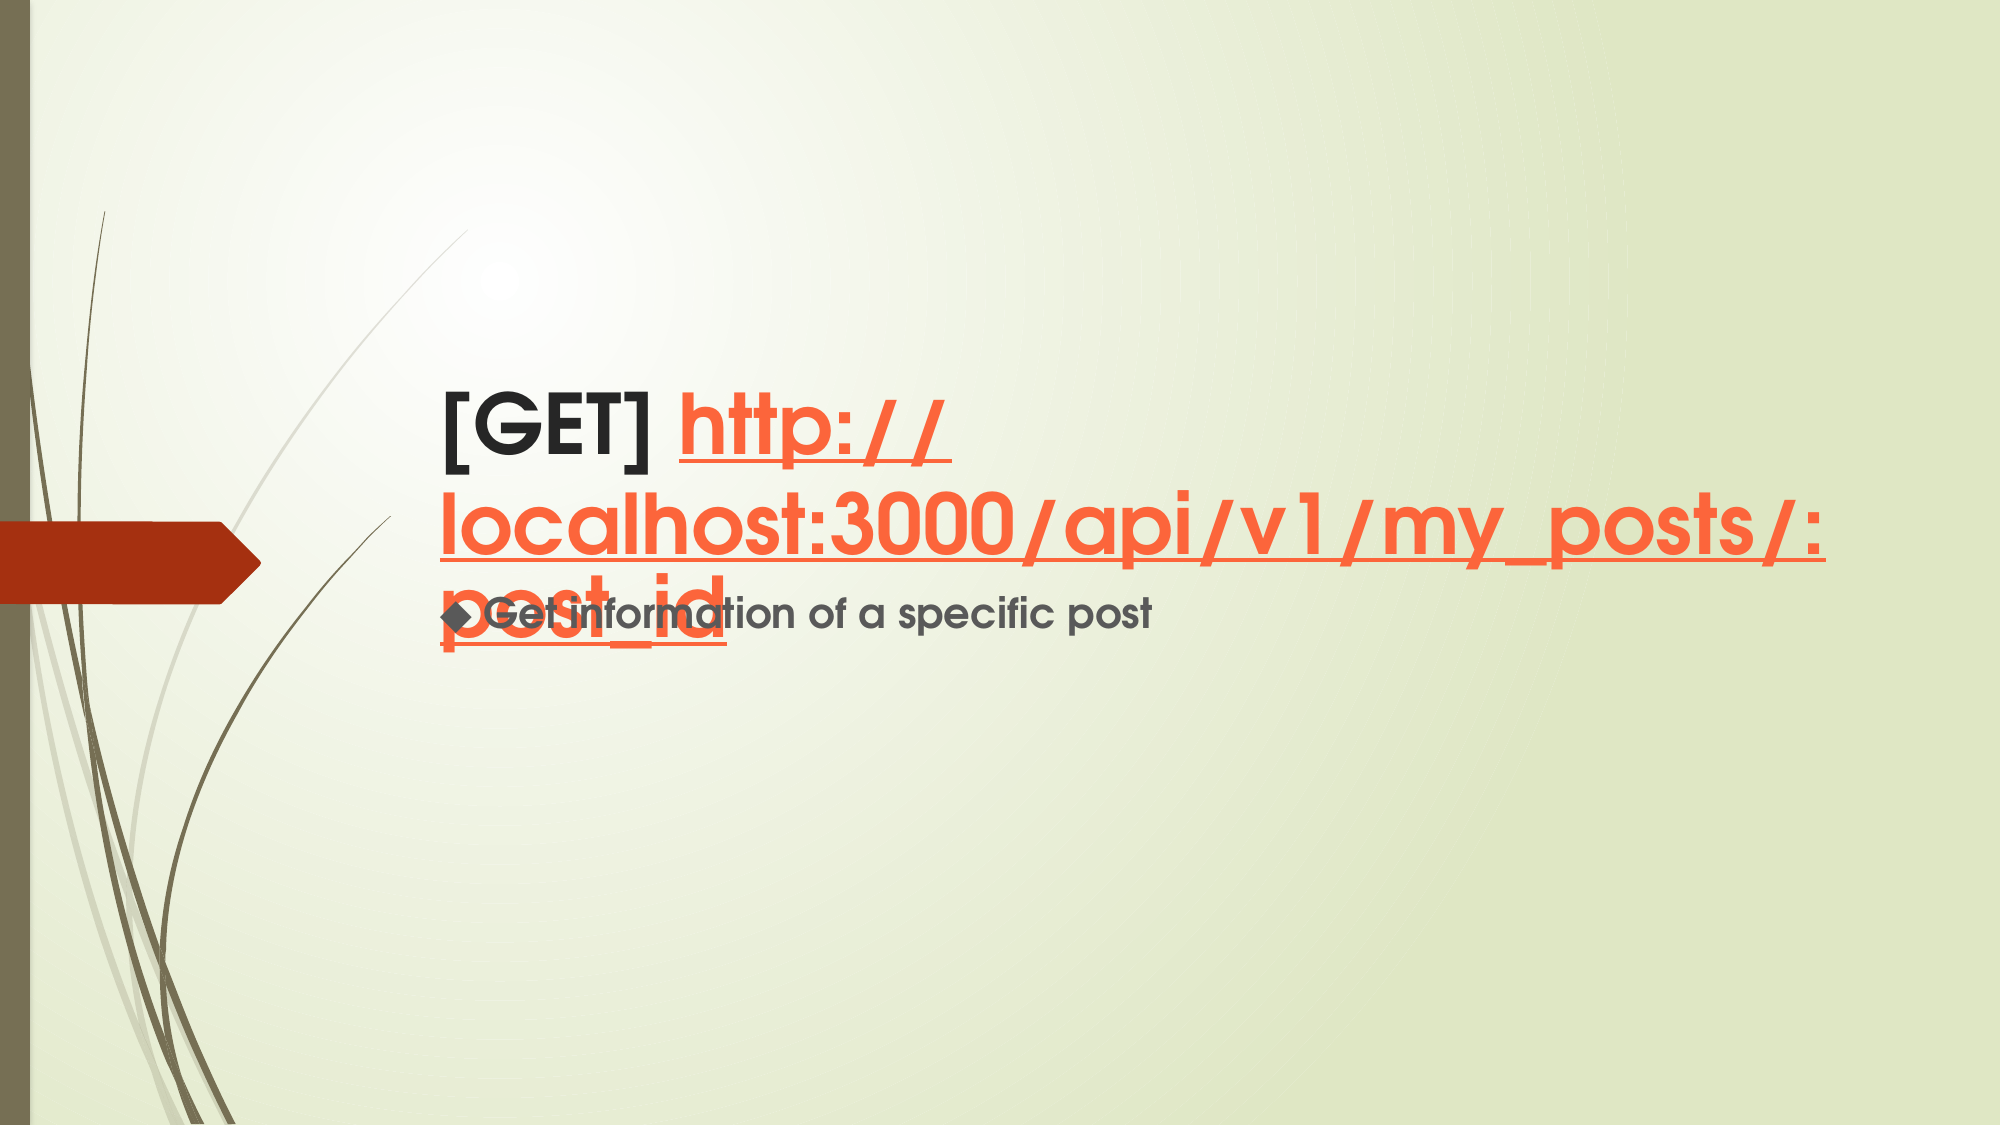

# [GET] http://localhost:3000/api/v1/my_posts/:post_id
◆ Get information of a specific post